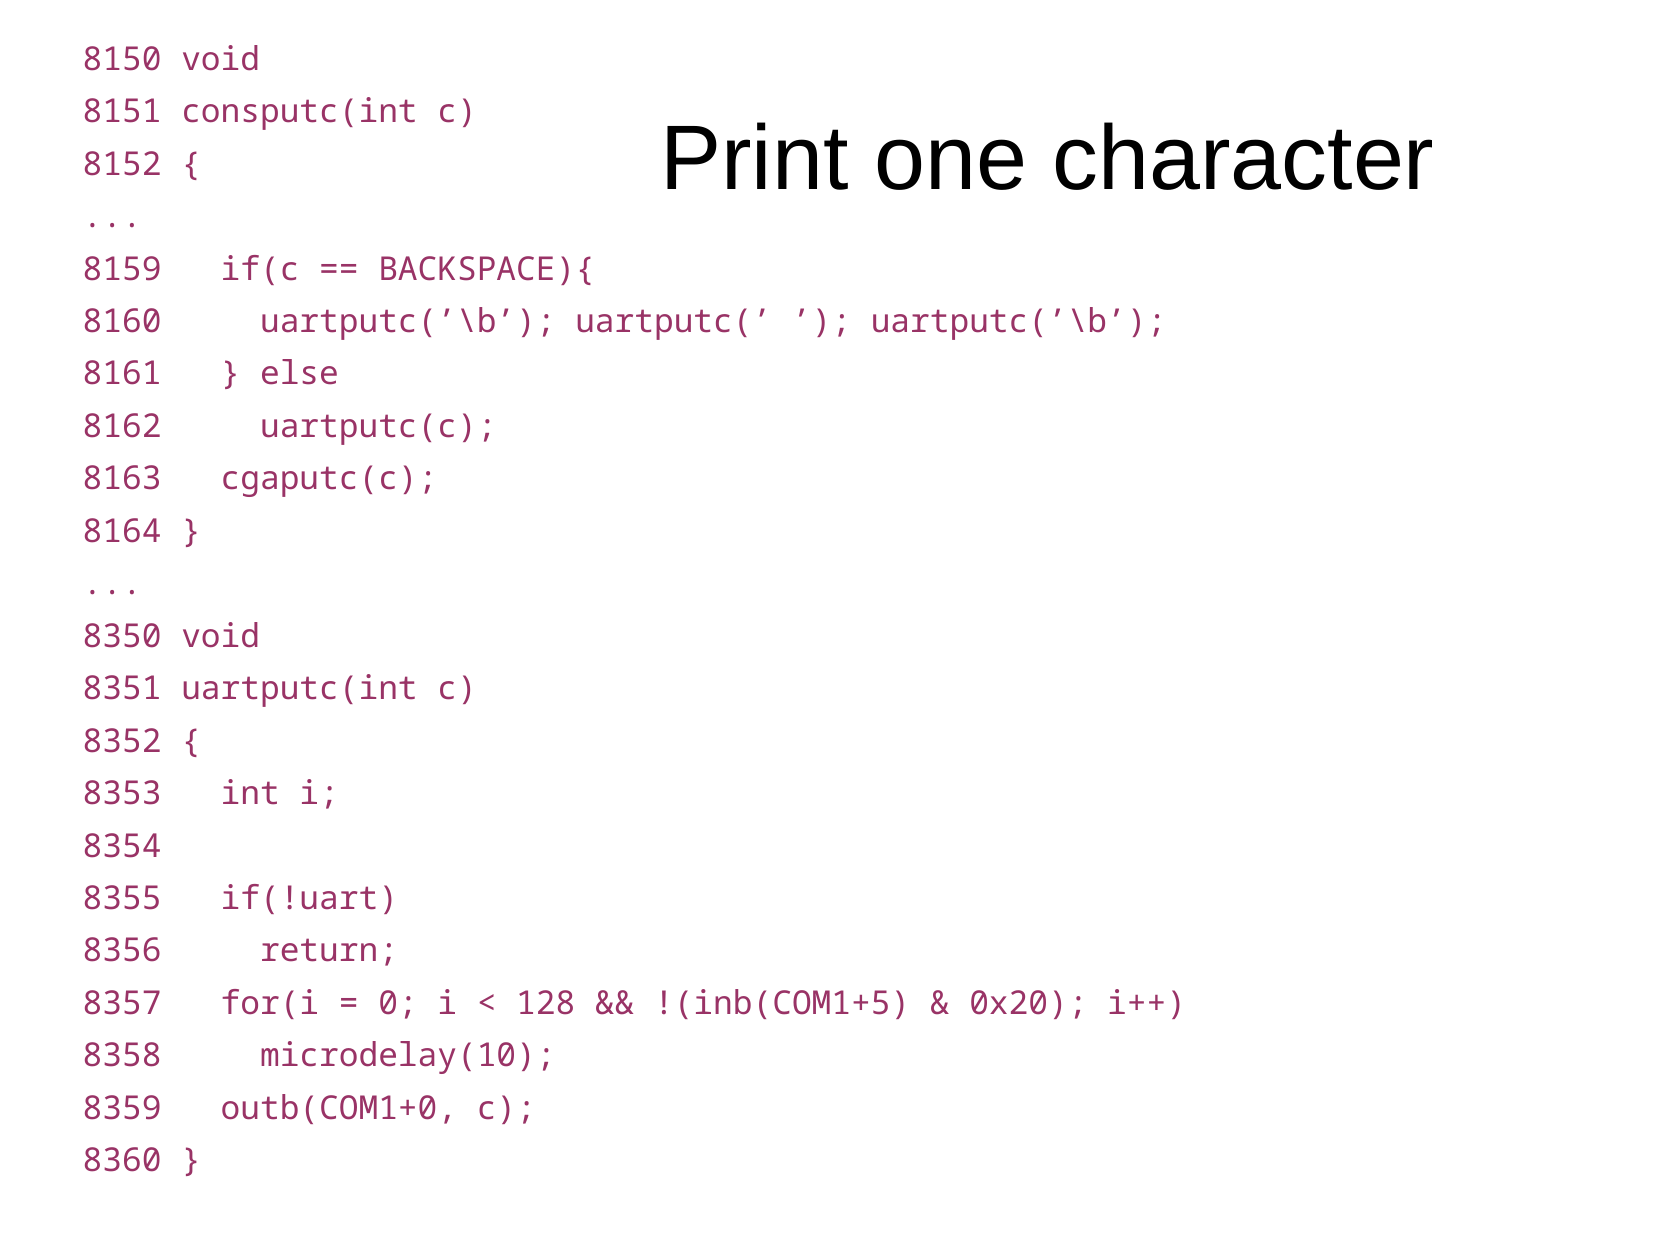

8150 void
8151 consputc(int c)
8152 {
...
8159   if(c == BACKSPACE){
8160     uartputc(’\b’); uartputc(’ ’); uartputc(’\b’);
8161   } else
8162     uartputc(c);
8163   cgaputc(c);
8164 }
...
8350 void
8351 uartputc(int c)
8352 {
8353   int i;
8354
8355   if(!uart)
8356     return;
8357   for(i = 0; i < 128 && !(inb(COM1+5) & 0x20); i++)
8358     microdelay(10);
8359   outb(COM1+0, c);
8360 }
Print one character